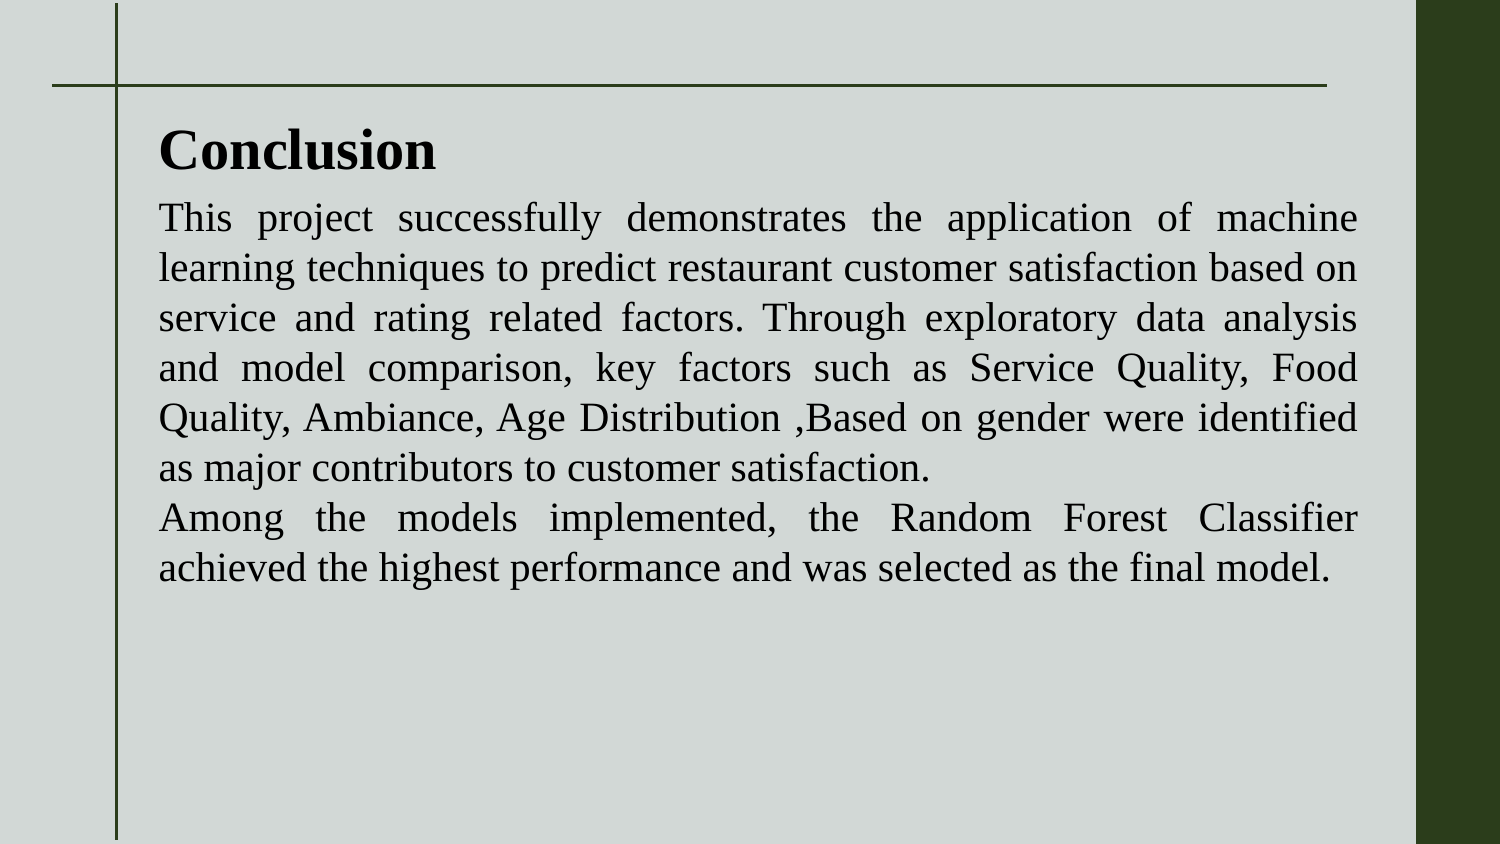

Conclusion

This project successfully demonstrates the application of machine learning techniques to predict restaurant customer satisfaction based on service and rating related factors. Through exploratory data analysis and model comparison, key factors such as Service Quality, Food Quality, Ambiance, Age Distribution ,Based on gender were identified as major contributors to customer satisfaction.
Among the models implemented, the Random Forest Classifier achieved the highest performance and was selected as the final model.